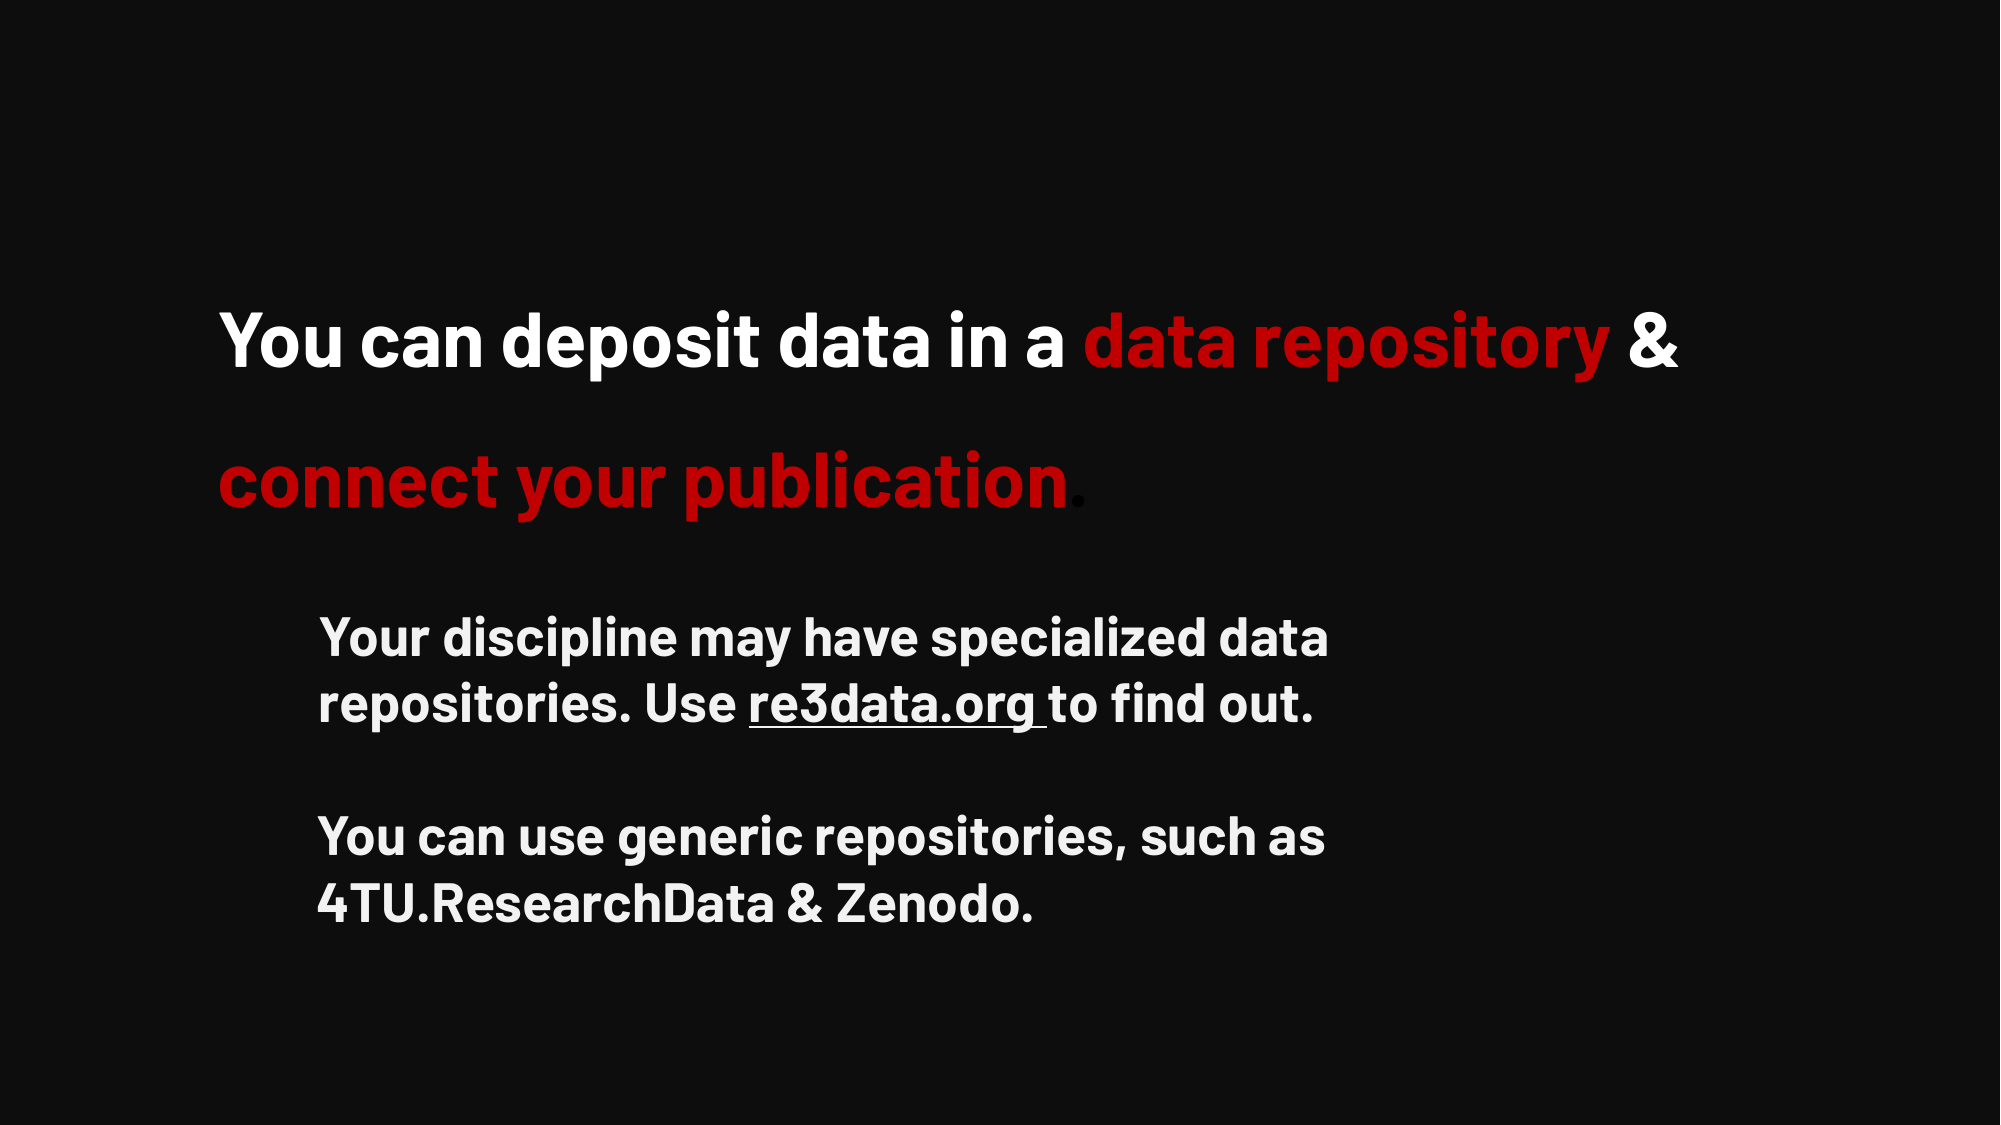

You can deposit data in a data repository & connect your publication.
Your discipline may have specialized data repositories. Use re3data.org to find out.
You can use generic repositories, such as 4TU.ResearchData & Zenodo.